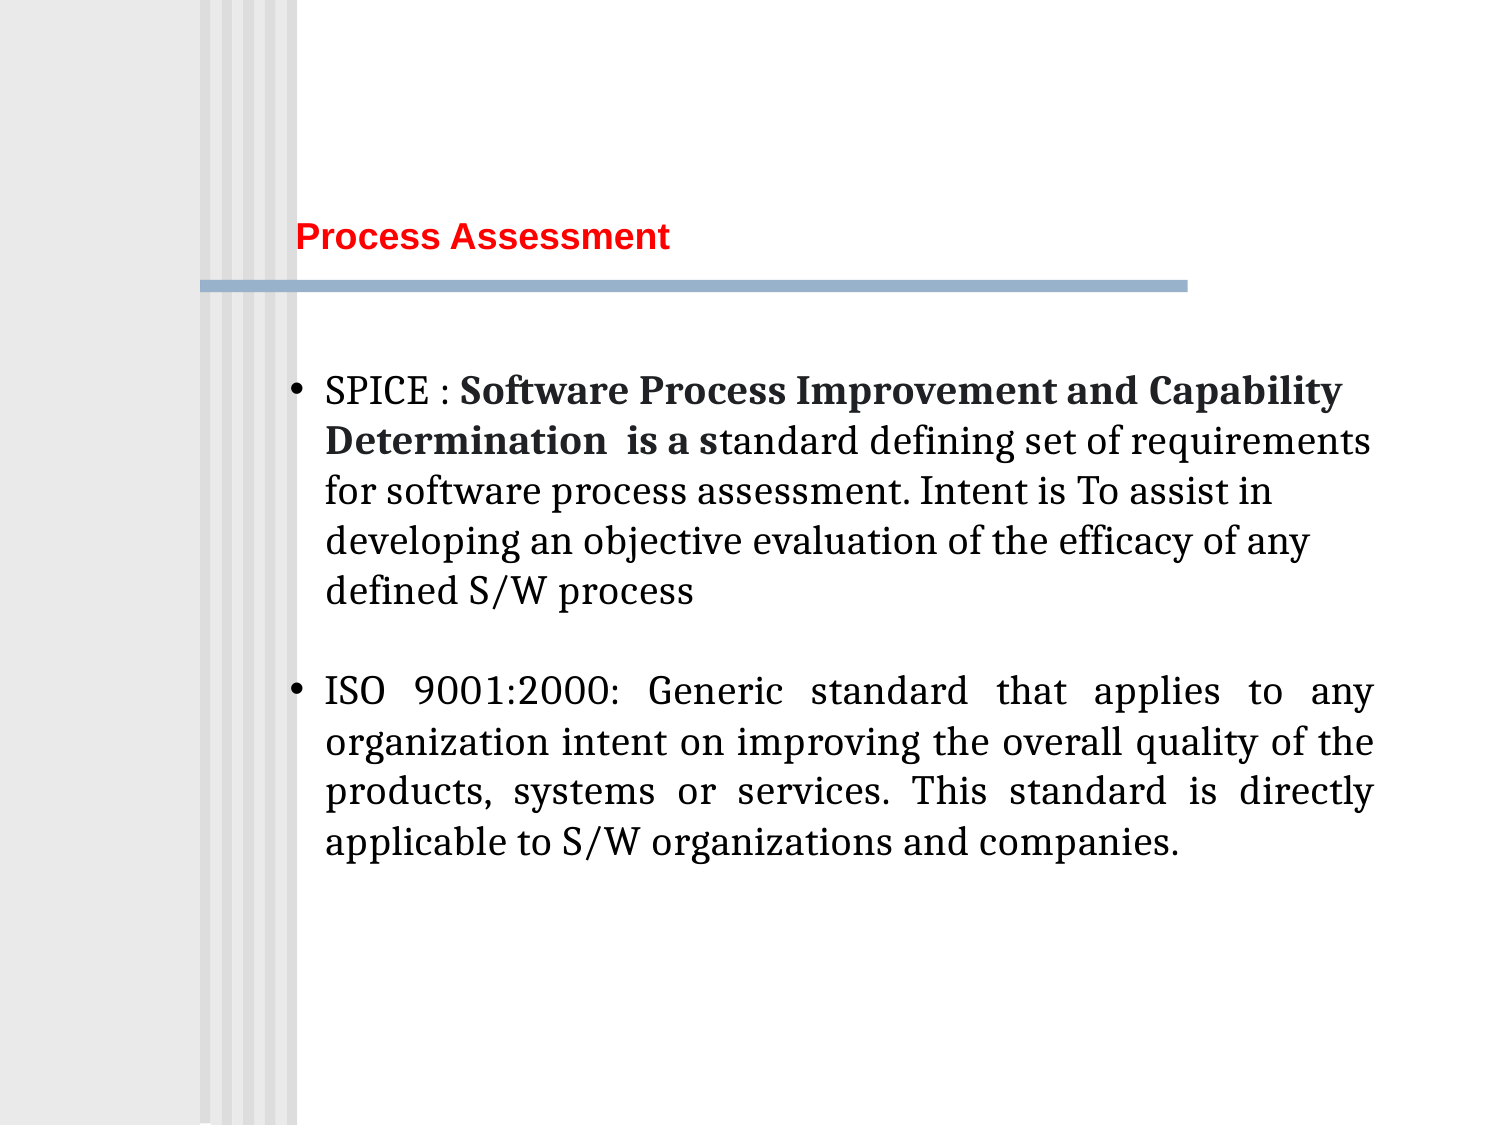

# Process Assessment

SPICE : Software Process Improvement and Capability Determination  is a standard defining set of requirements for software process assessment. Intent is To assist in developing an objective evaluation of the efficacy of any defined S/W process
ISO 9001:2000: Generic standard that applies to any organization intent on improving the overall quality of the products, systems or services. This standard is directly applicable to S/W organizations and companies.